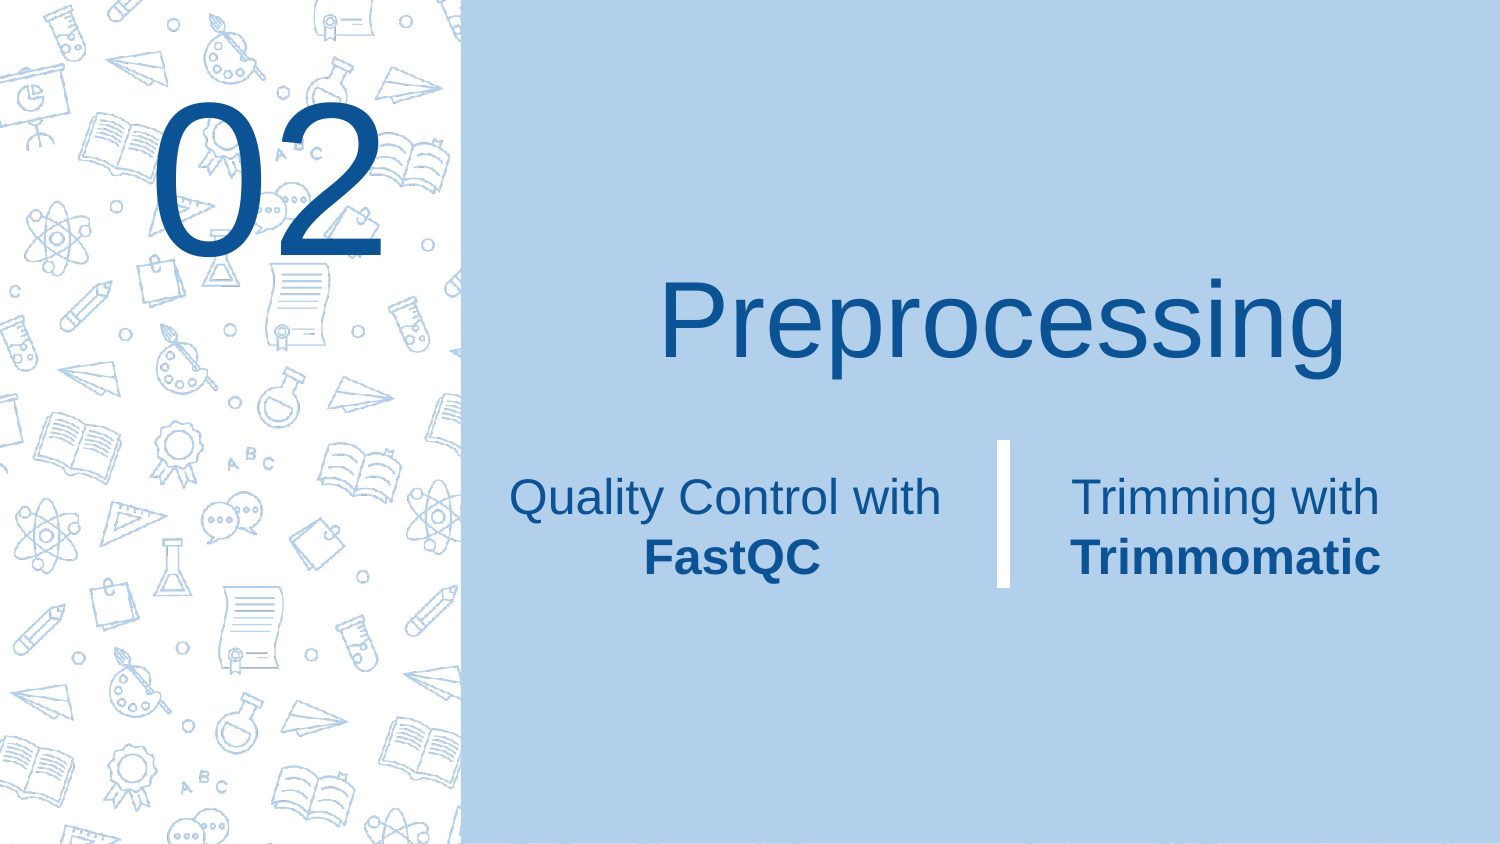

02
# Preprocessing
Quality Control with
FastQC
Trimming with
Trimmomatic